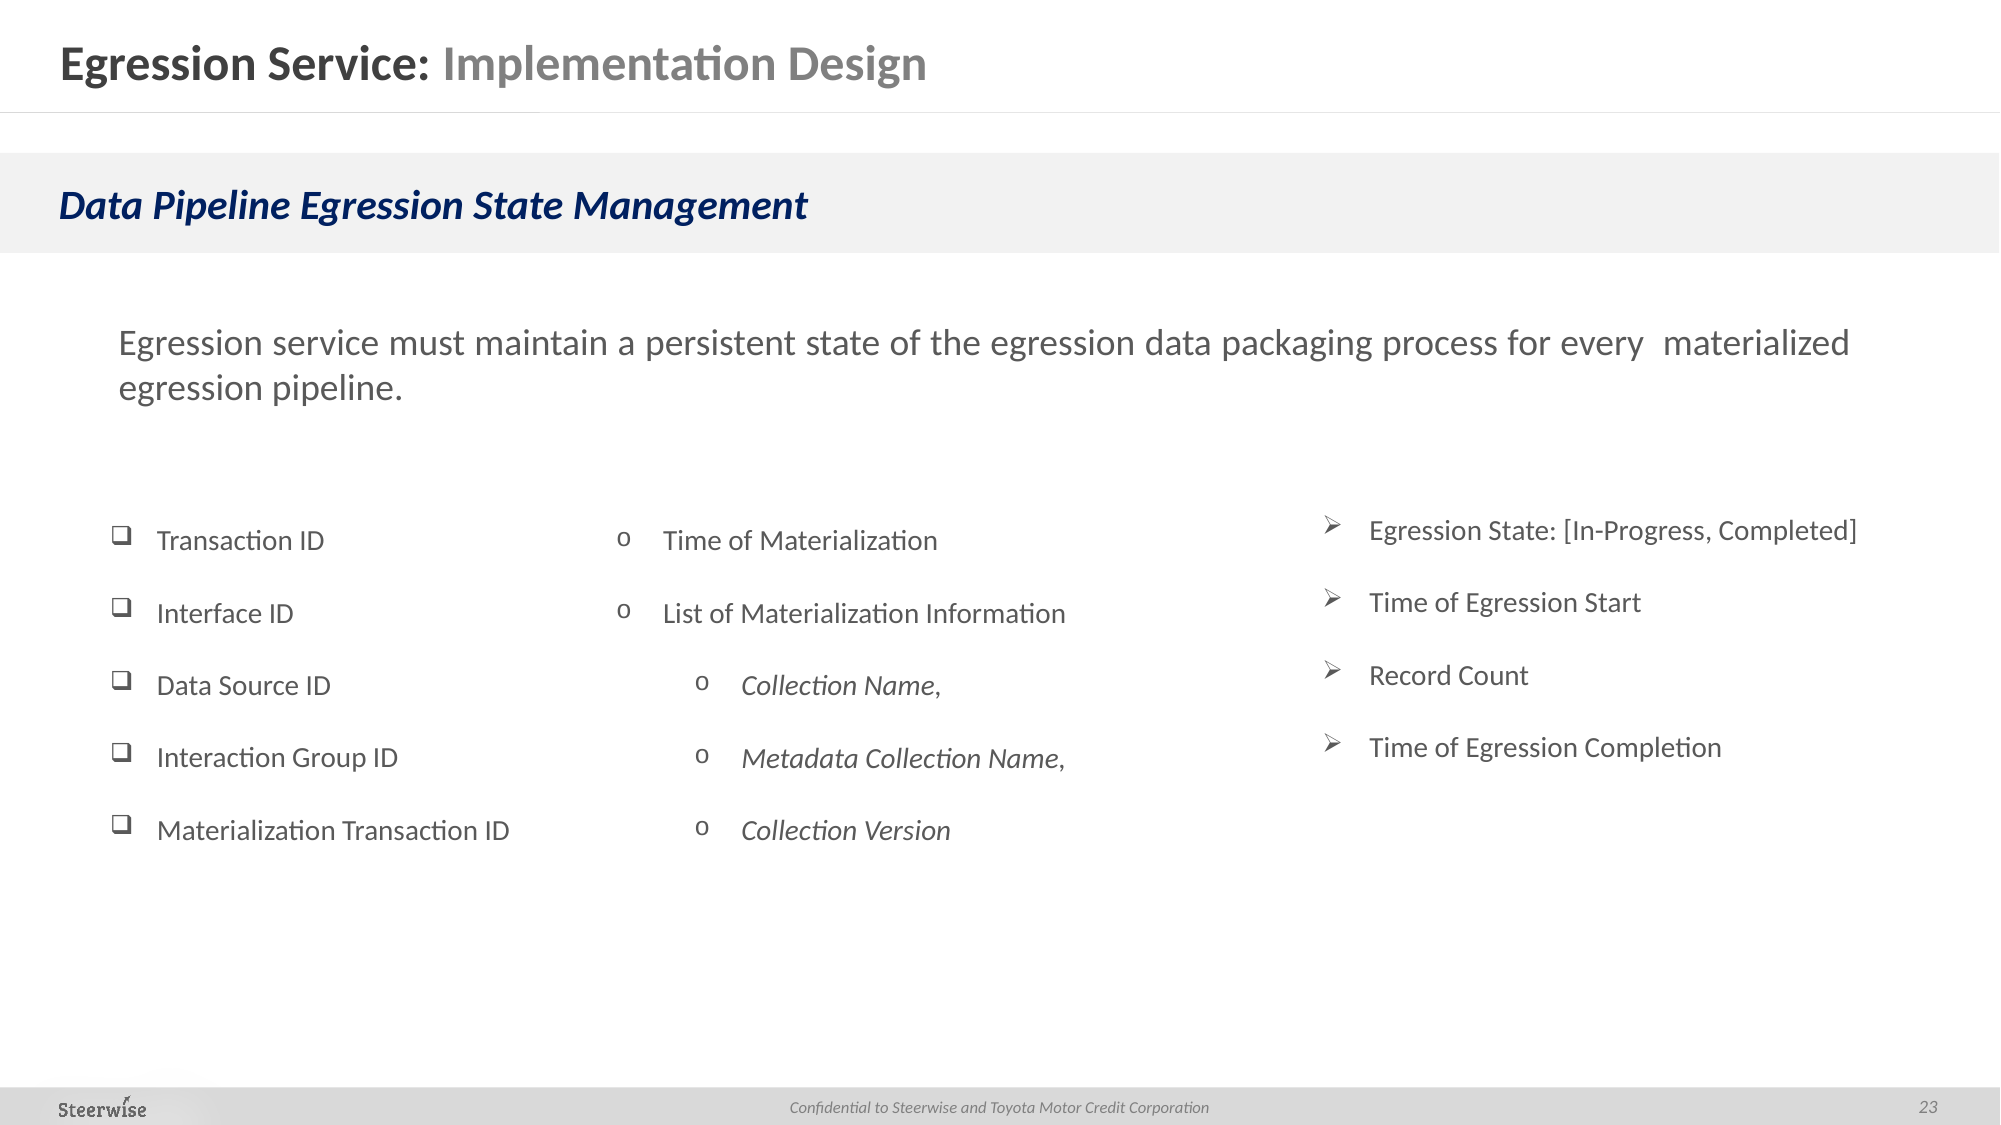

# Egression Service: Implementation Design
Data Pipeline Egression State Management
Egression service must maintain a persistent state of the egression data packaging process for every  materialized egression pipeline.

Egression State: [In-Progress, Completed]
Time of Egression Start
Record Count
Time of Egression Completion

Transaction ID
Interface ID
Data Source ID
Interaction Group ID
Materialization Transaction ID

Time of Materialization
List of Materialization Information
Collection Name,
Metadata Collection Name,
Collection Version

23